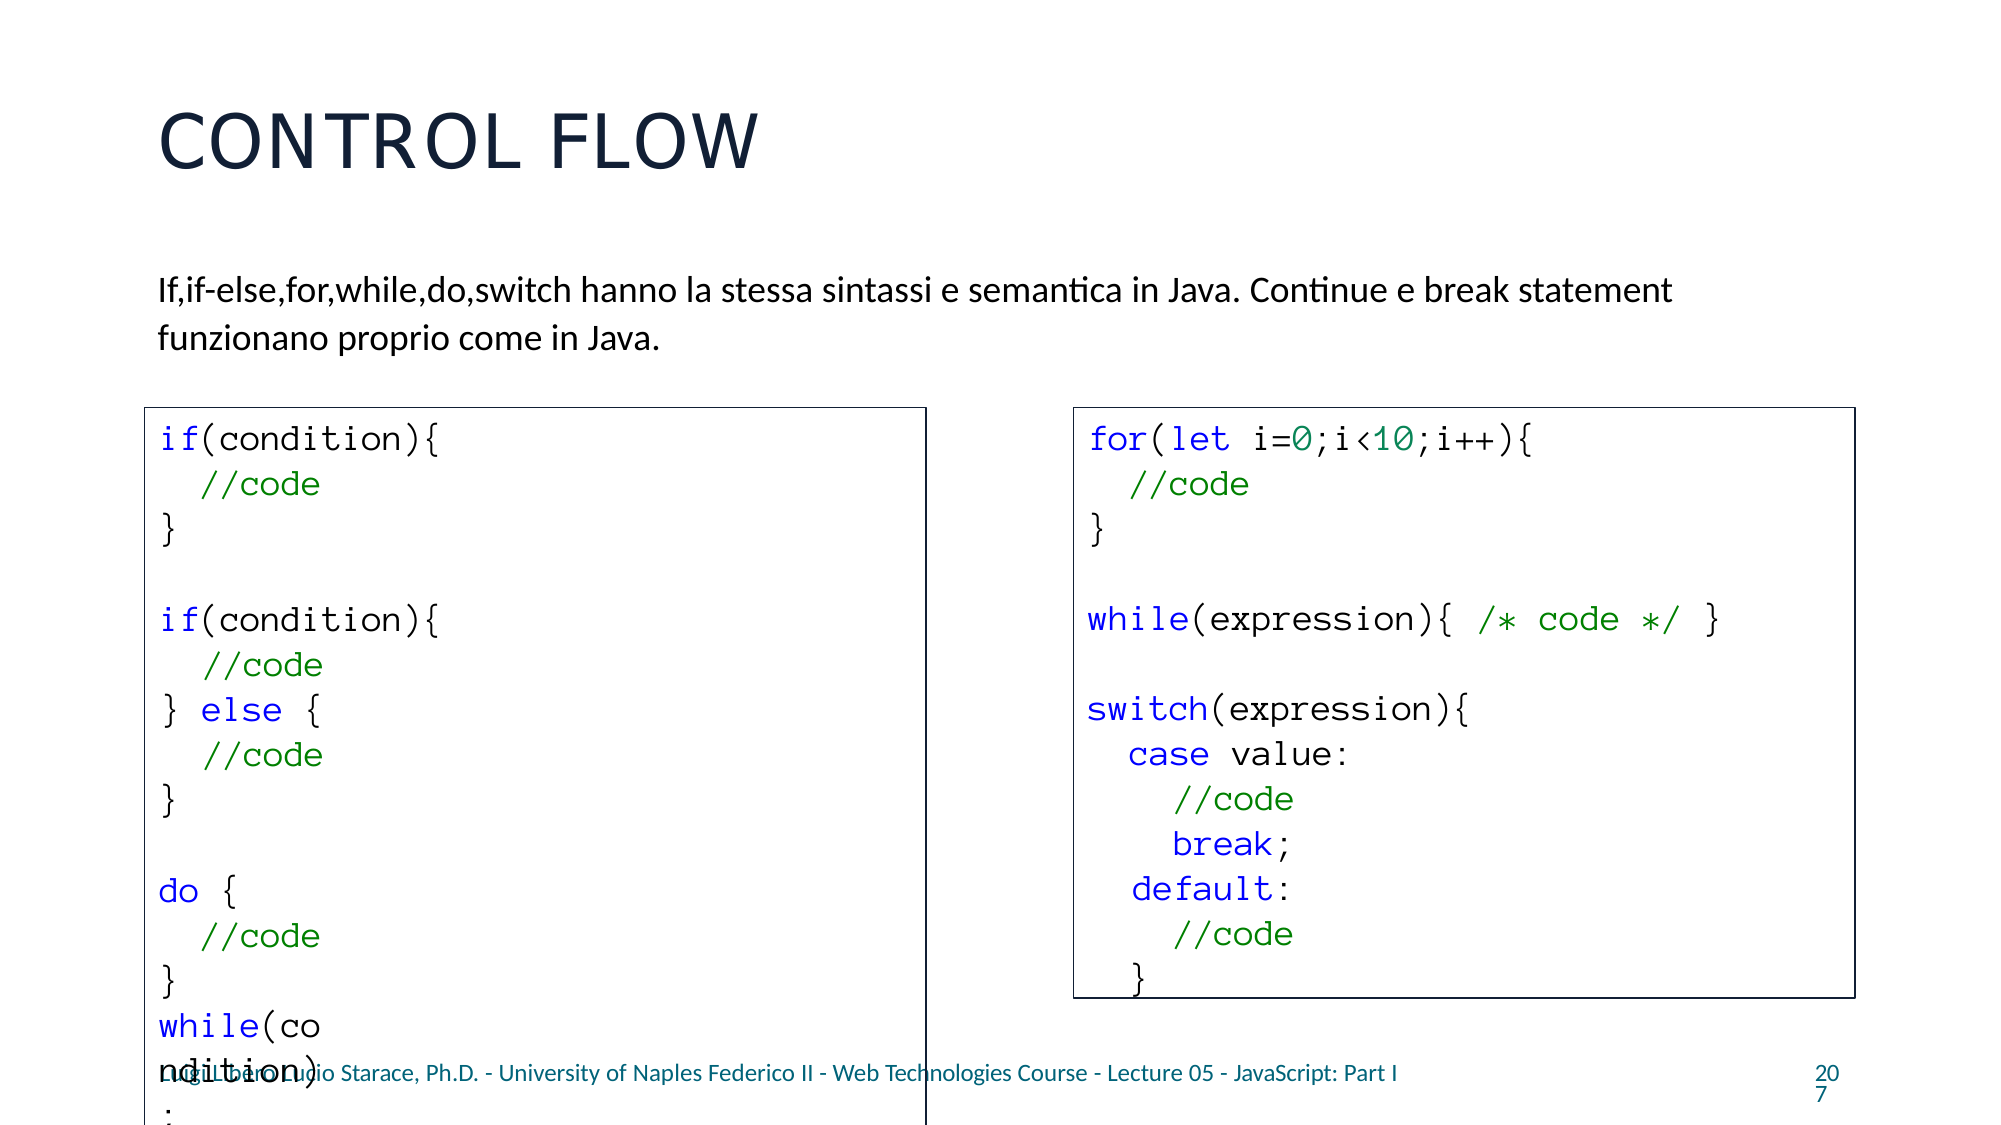

# CONTROL FLOW
If,if-else,for,while,do,switch hanno la stessa sintassi e semantica in Java. Continue e break statement funzionano proprio come in Java.
if(condition){
//code
}

if(condition){
//code
} else {
//code
}

do {
//code
} while(condition);
for(let i=0;i<10;i++){
//code
}
while(expression){ /* code */ } switch(expression){
case value:
//code break; default:
//code
}
Luigi Libero Lucio Starace, Ph.D. - University of Naples Federico II - Web Technologies Course - Lecture 05 - JavaScript: Part I
207